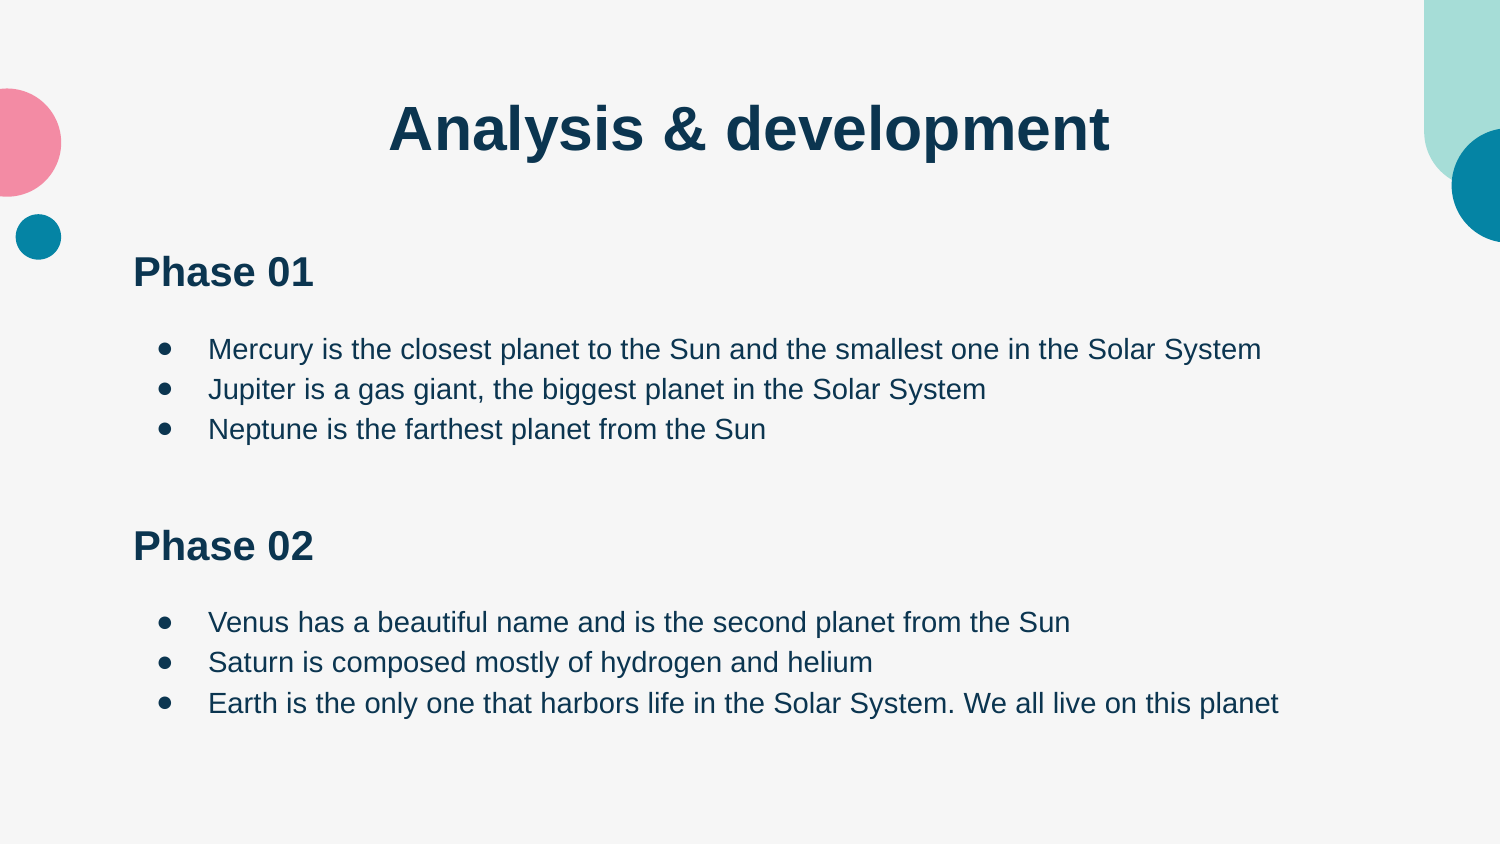

# Analysis & development
Phase 01
Mercury is the closest planet to the Sun and the smallest one in the Solar System
Jupiter is a gas giant, the biggest planet in the Solar System
Neptune is the farthest planet from the Sun
Phase 02
Venus has a beautiful name and is the second planet from the Sun
Saturn is composed mostly of hydrogen and helium
Earth is the only one that harbors life in the Solar System. We all live on this planet